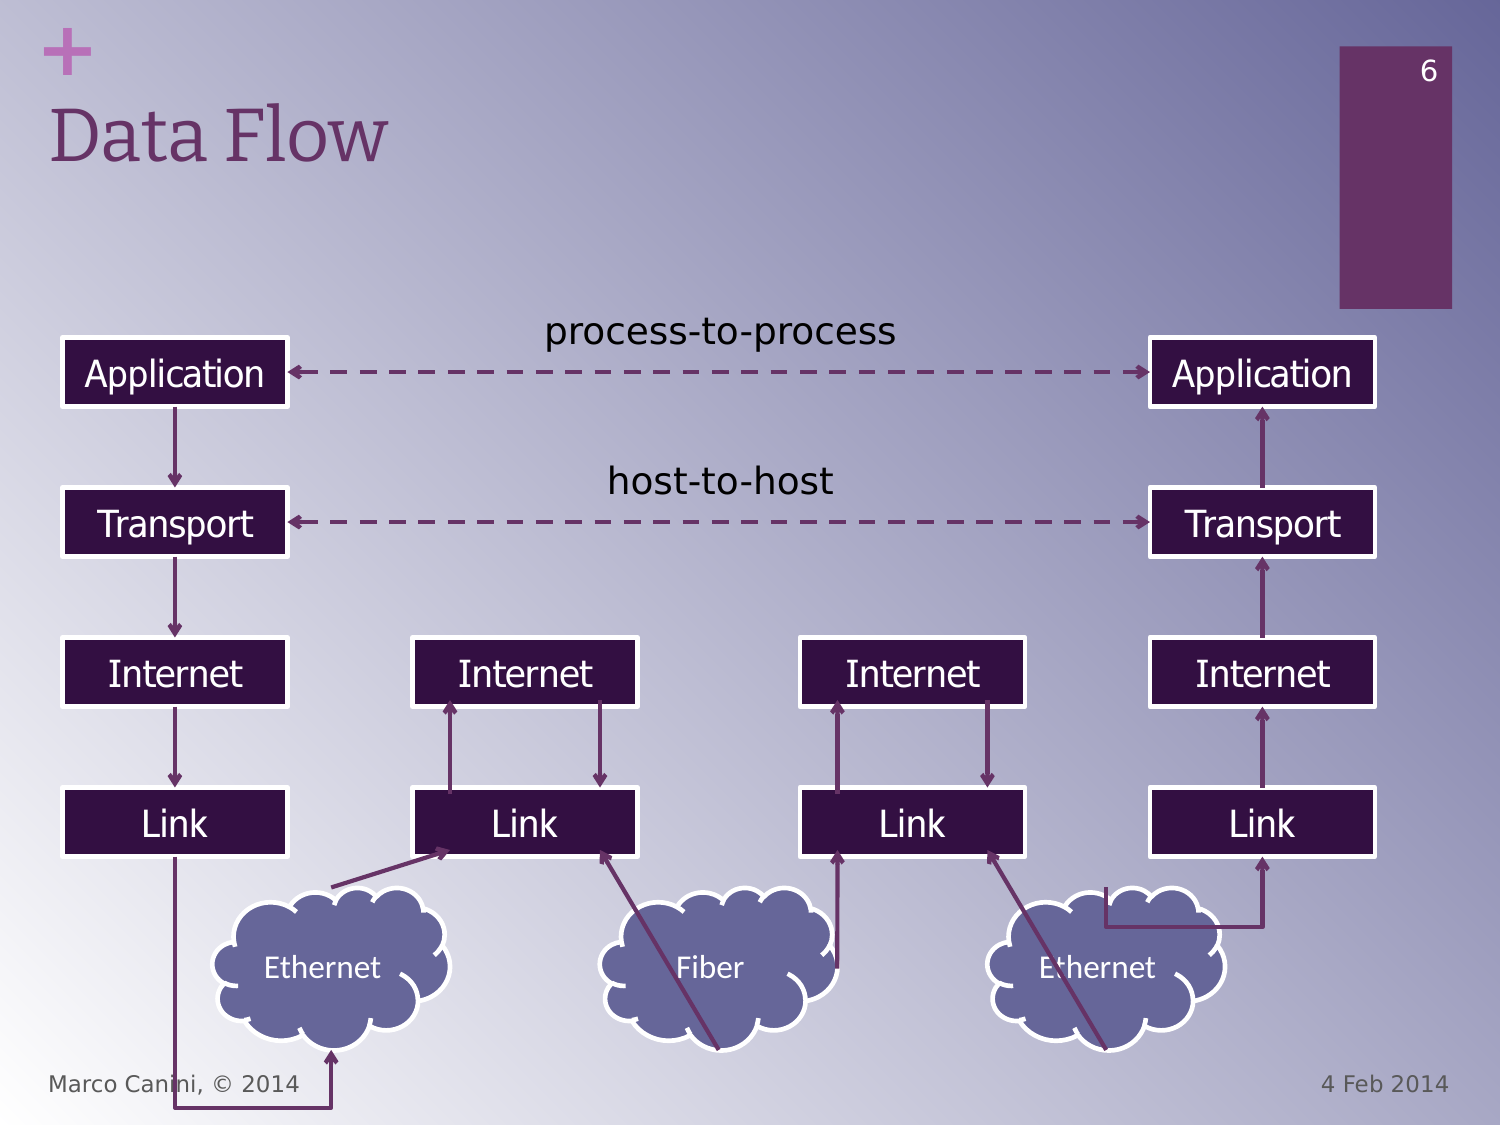

6
# Data Flow
process-to-process
Application
Application
host-to-host
Transport
Transport
Internet
Internet
Internet
Internet
Link
Link
Link
Link
Ethernet
Fiber
Ethernet
Marco Canini, © 2014
4 Feb 2014